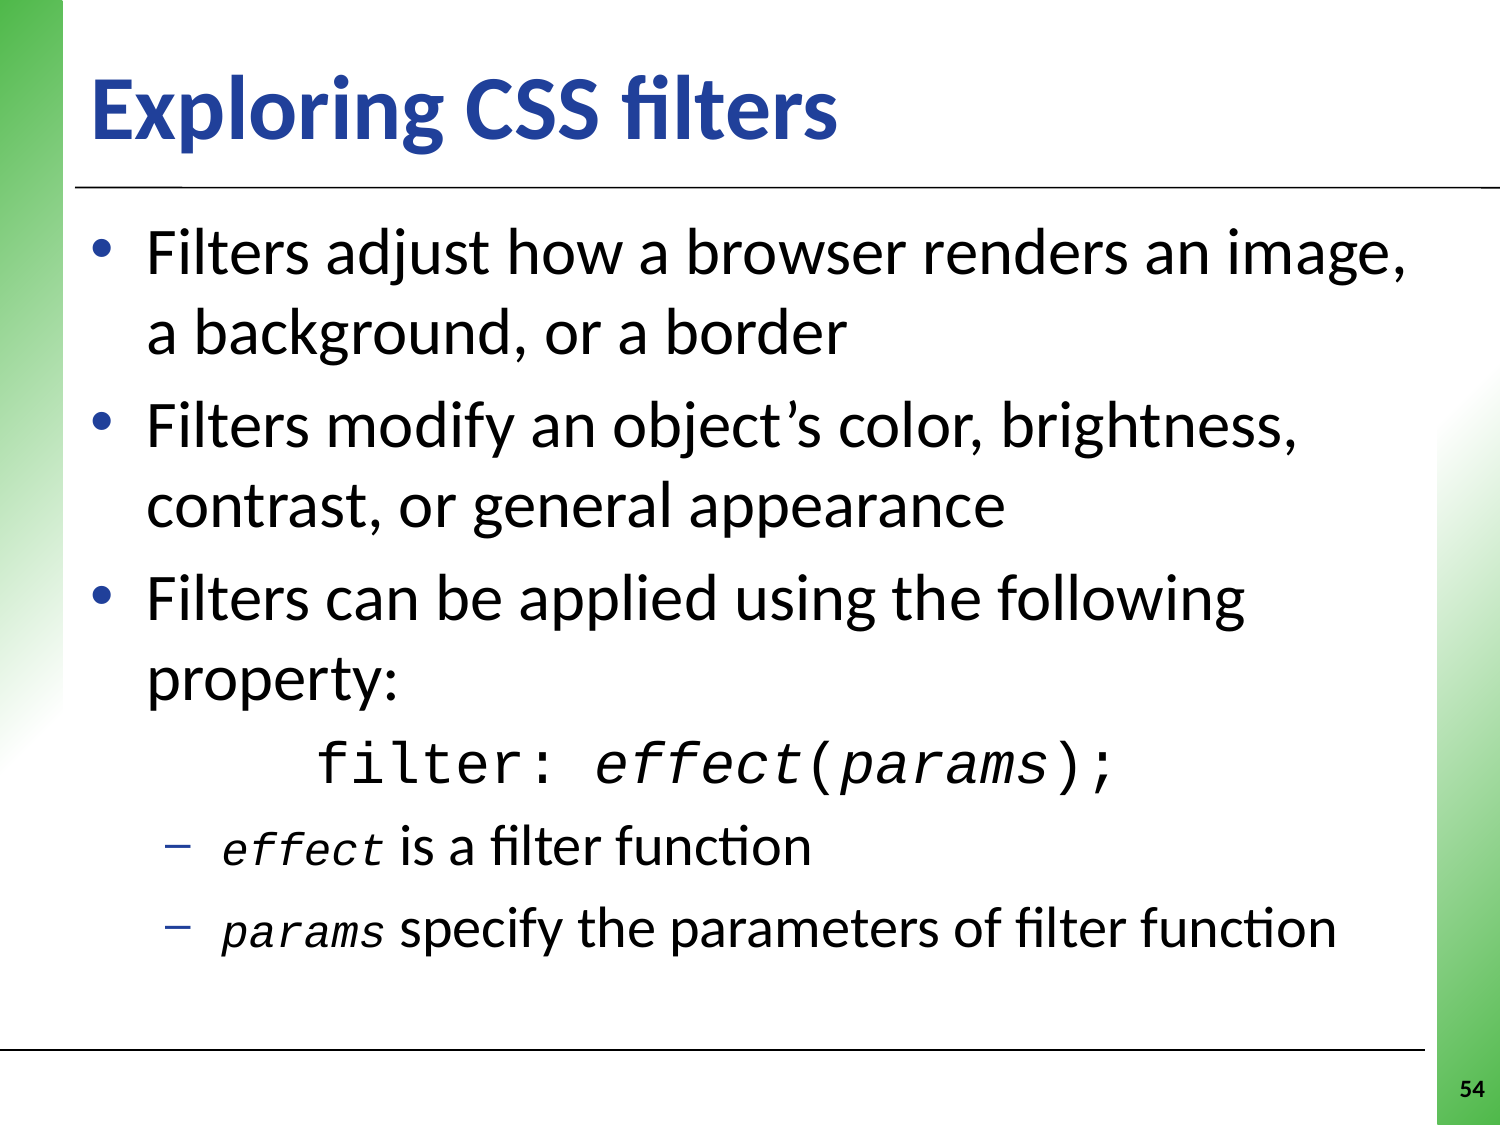

# Exploring CSS filters
Filters adjust how a browser renders an image, a background, or a border
Filters modify an object’s color, brightness, contrast, or general appearance
Filters can be applied using the following property:
	filter: effect(params);
effect is a filter function
params specify the parameters of filter function

54